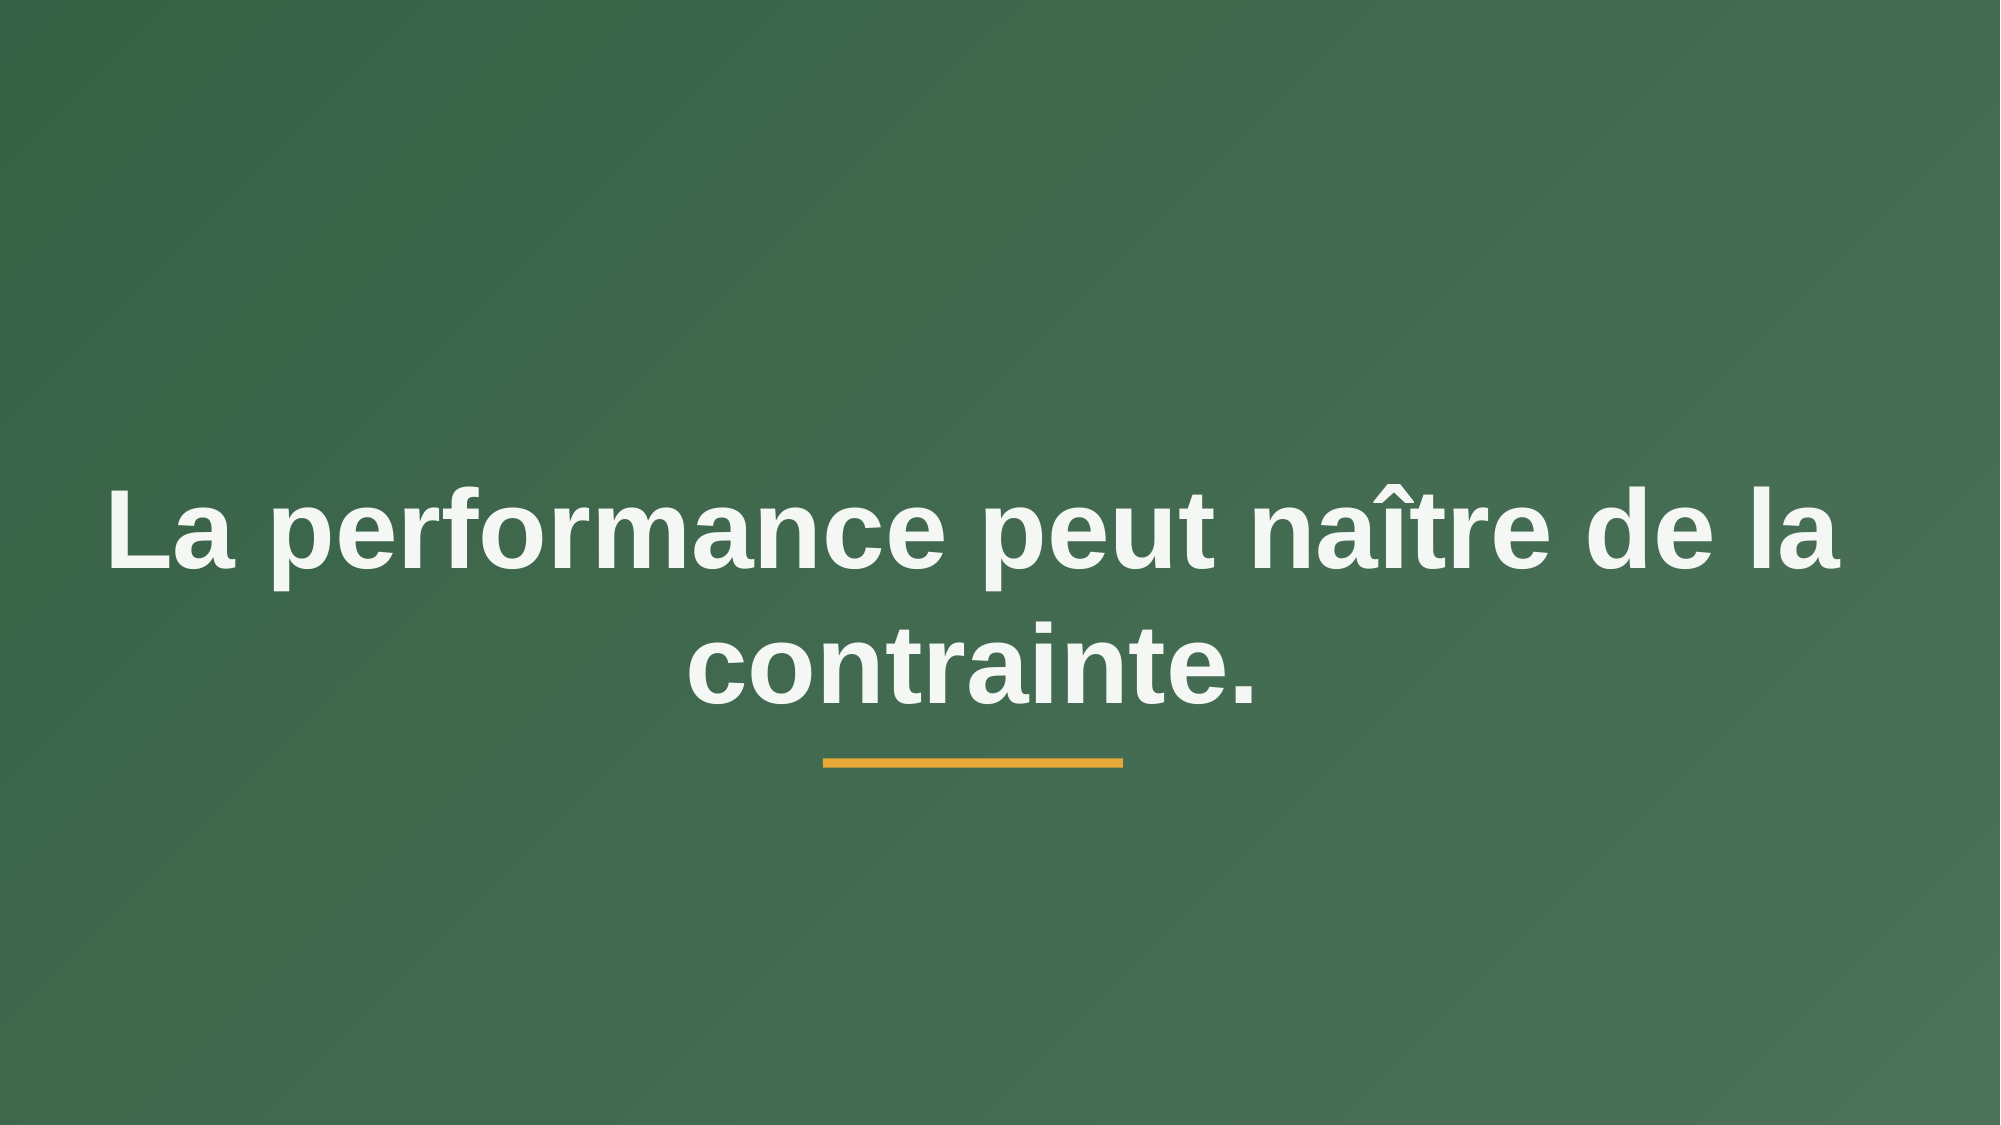

# La performance peut naître de la contrainte.